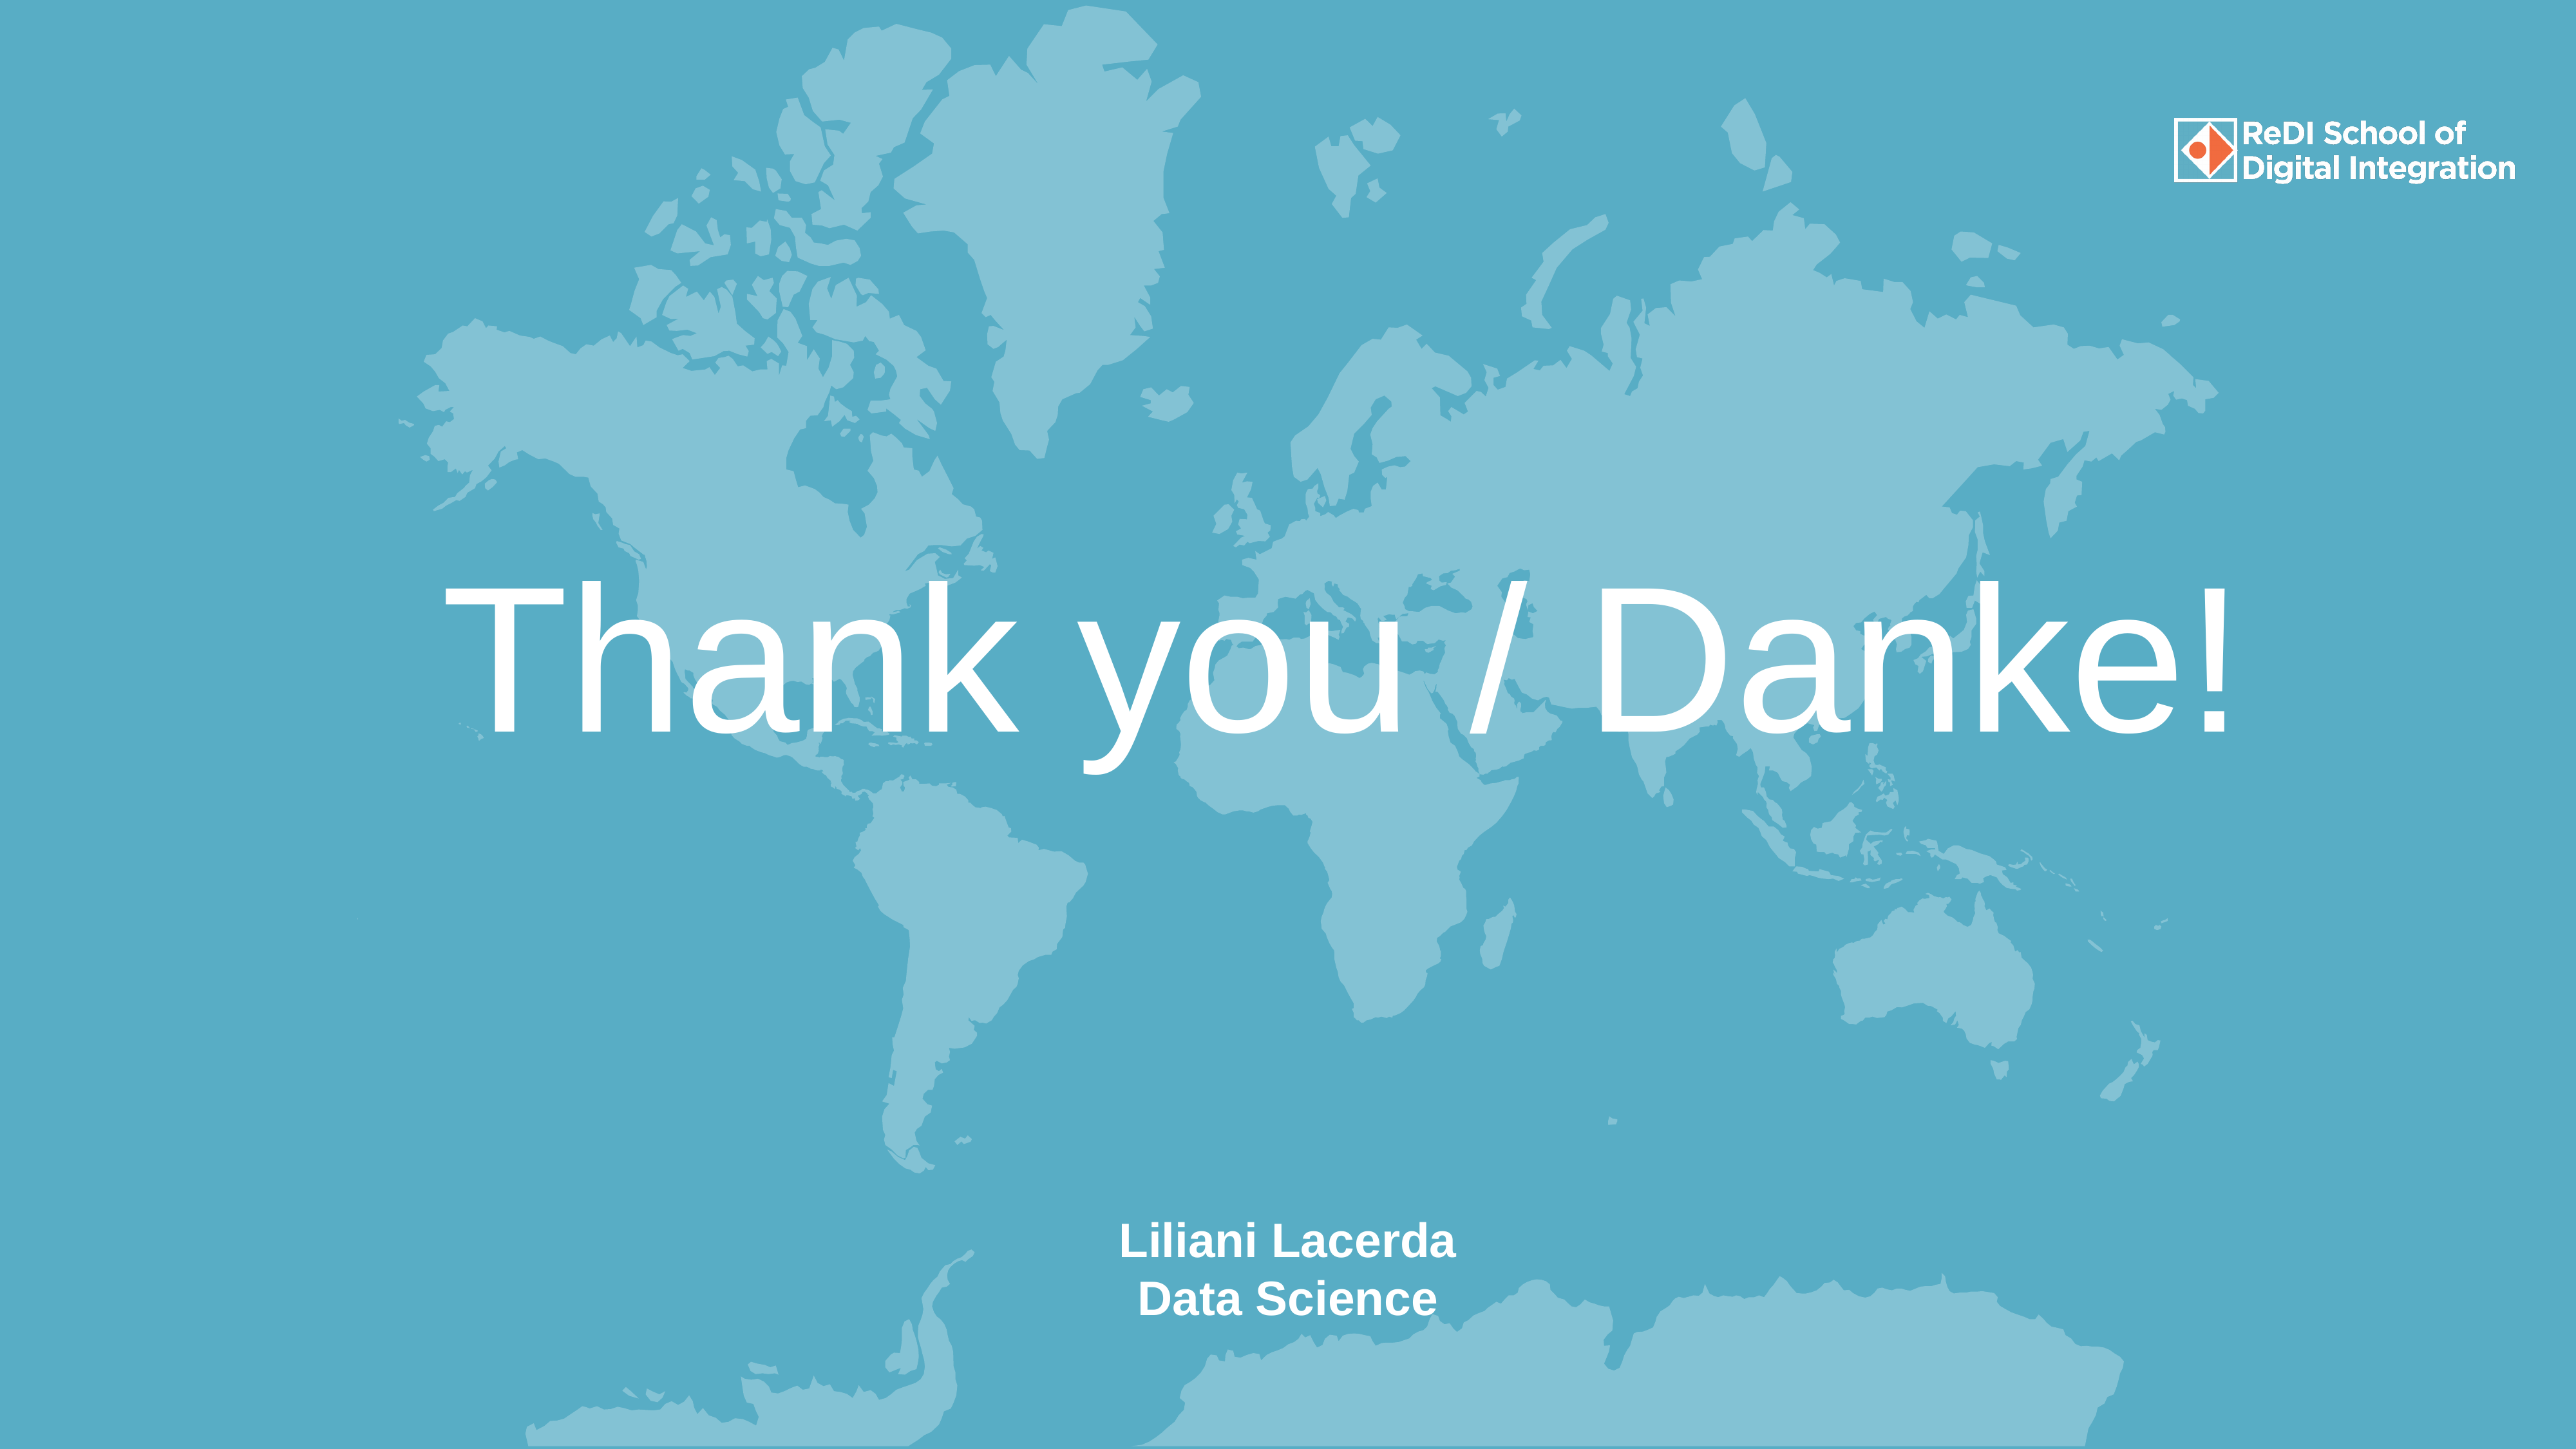

Thank you / Danke!
Liliani Lacerda
Data Science